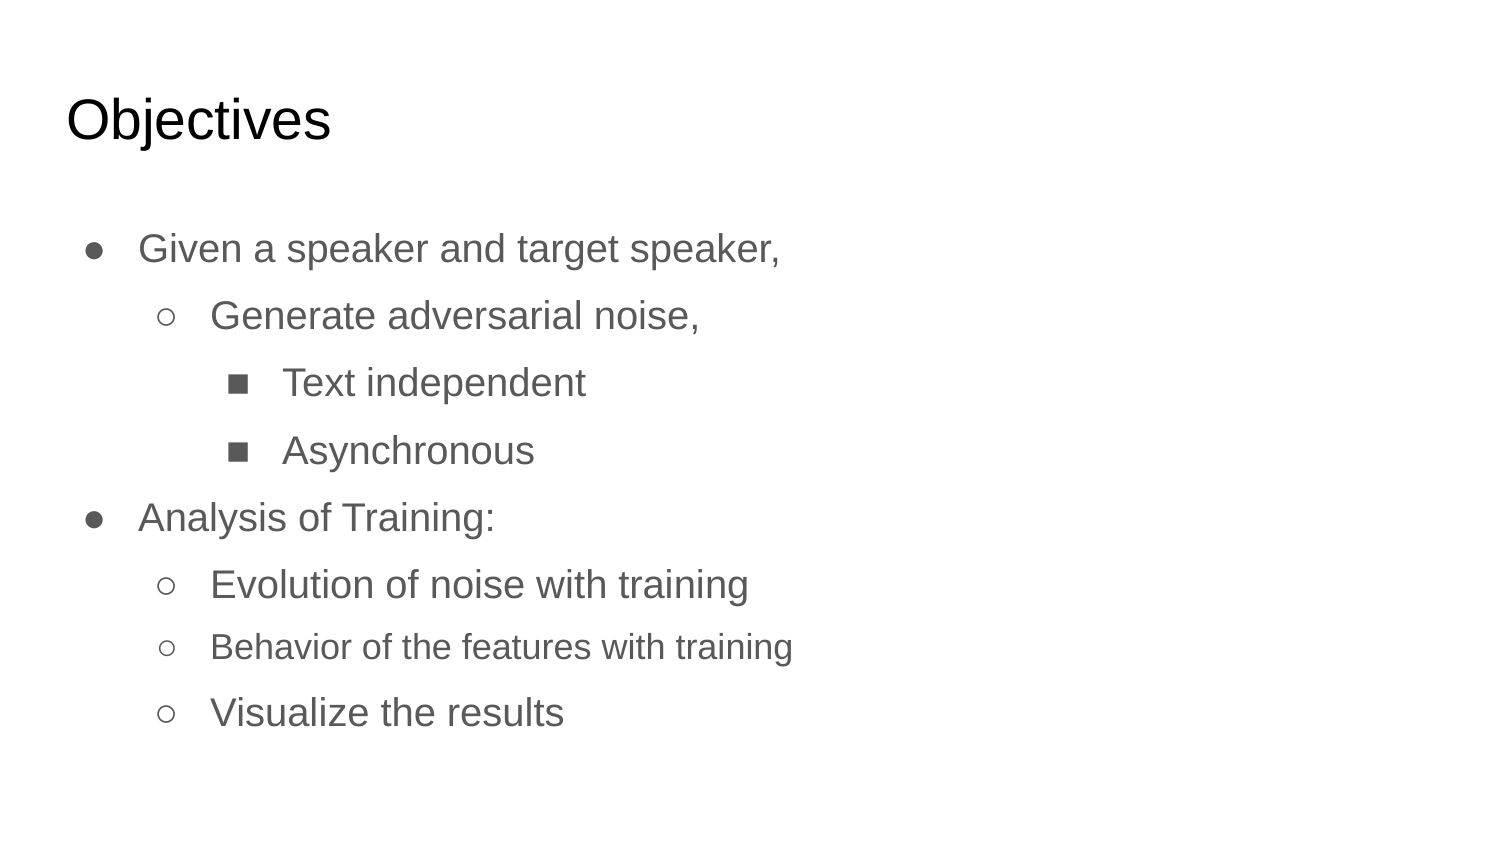

# Objectives
Given a speaker and target speaker,
Generate adversarial noise,
Text independent
Asynchronous
Analysis of Training:
Evolution of noise with training
Behavior of the features with training
Visualize the results